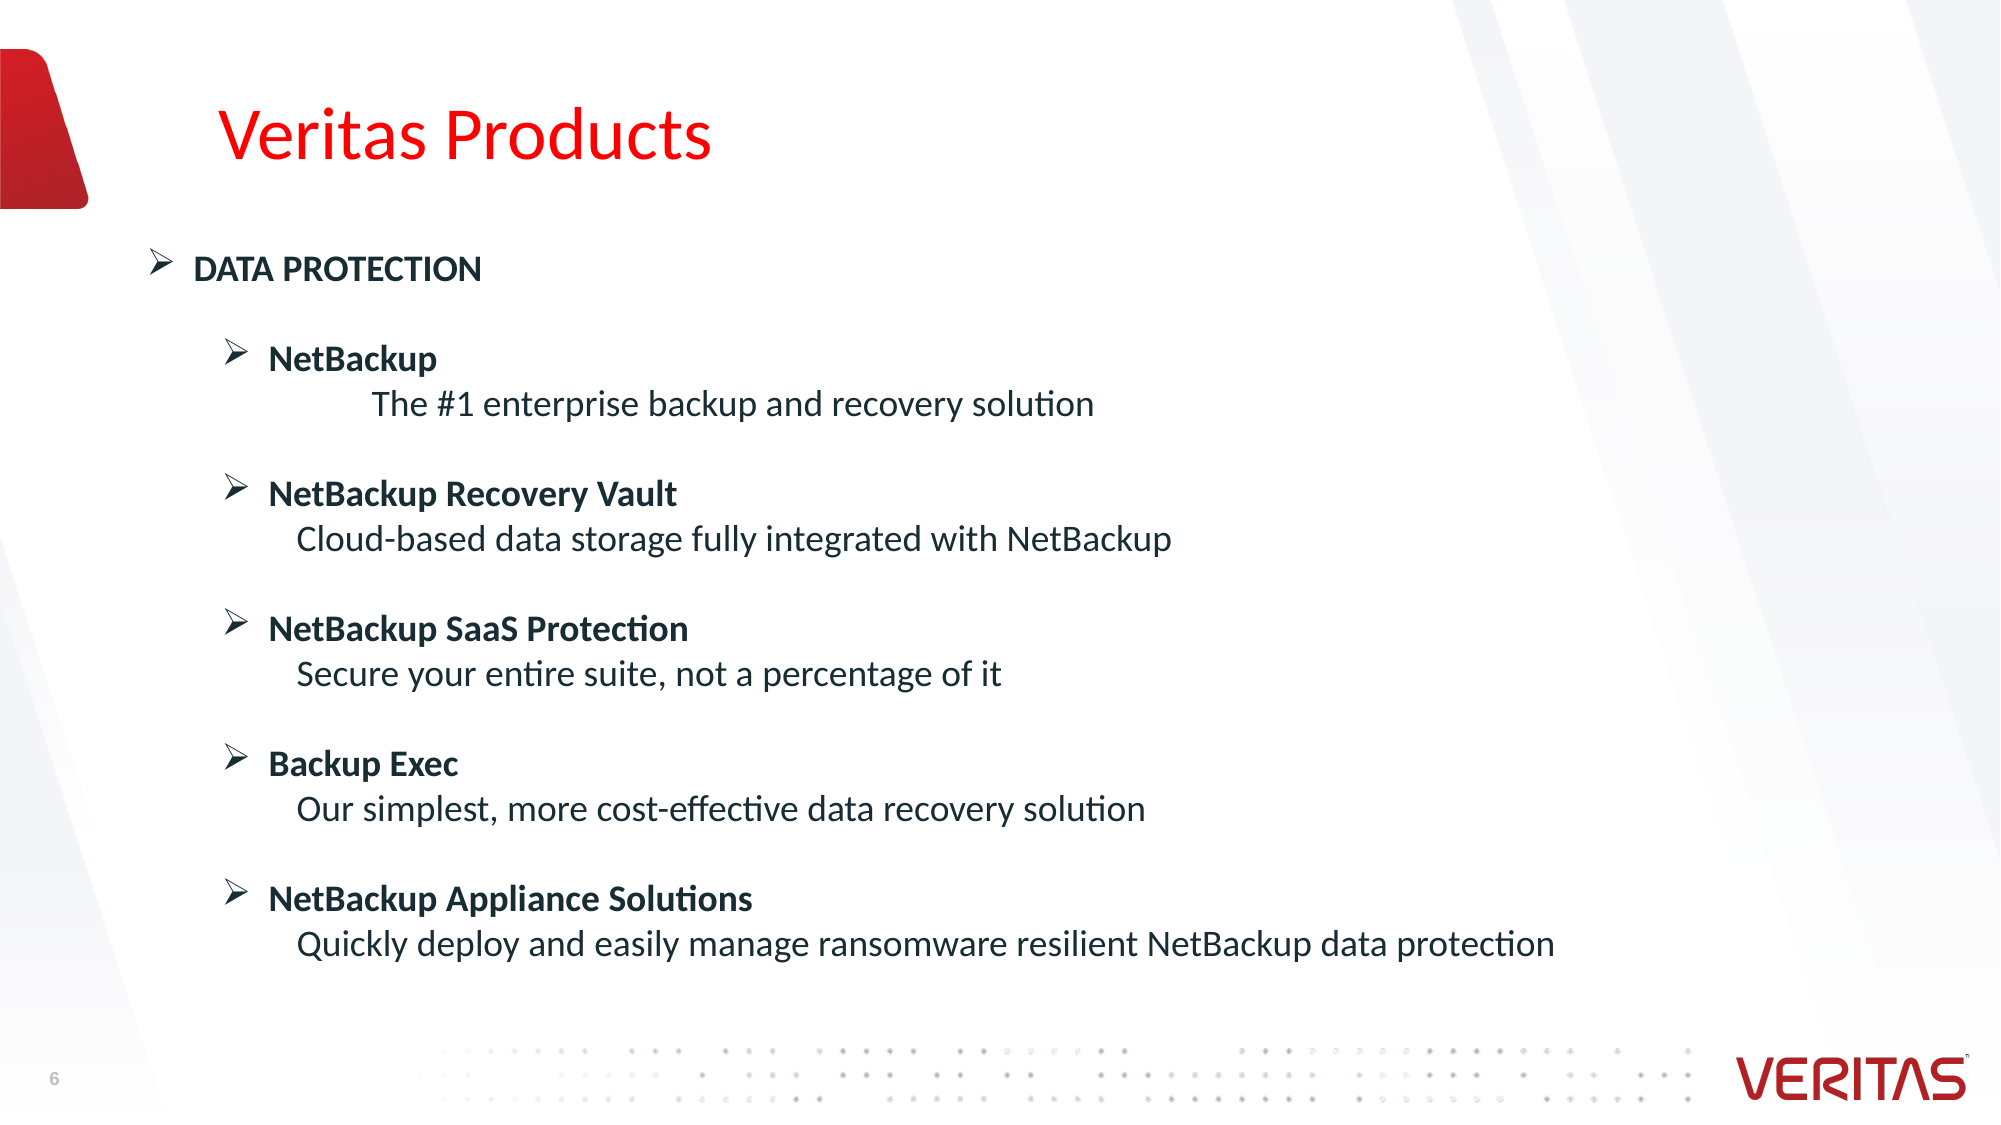

Veritas Products

DATA PROTECTION

NetBackup
	The #1 enterprise backup and recovery solution

NetBackup Recovery Vault
Cloud-based data storage fully integrated with NetBackup

NetBackup SaaS Protection
Secure your entire suite, not a percentage of it

Backup Exec
Our simplest, more cost-effective data recovery solution

NetBackup Appliance Solutions
Quickly deploy and easily manage ransomware resilient NetBackup data protection

6